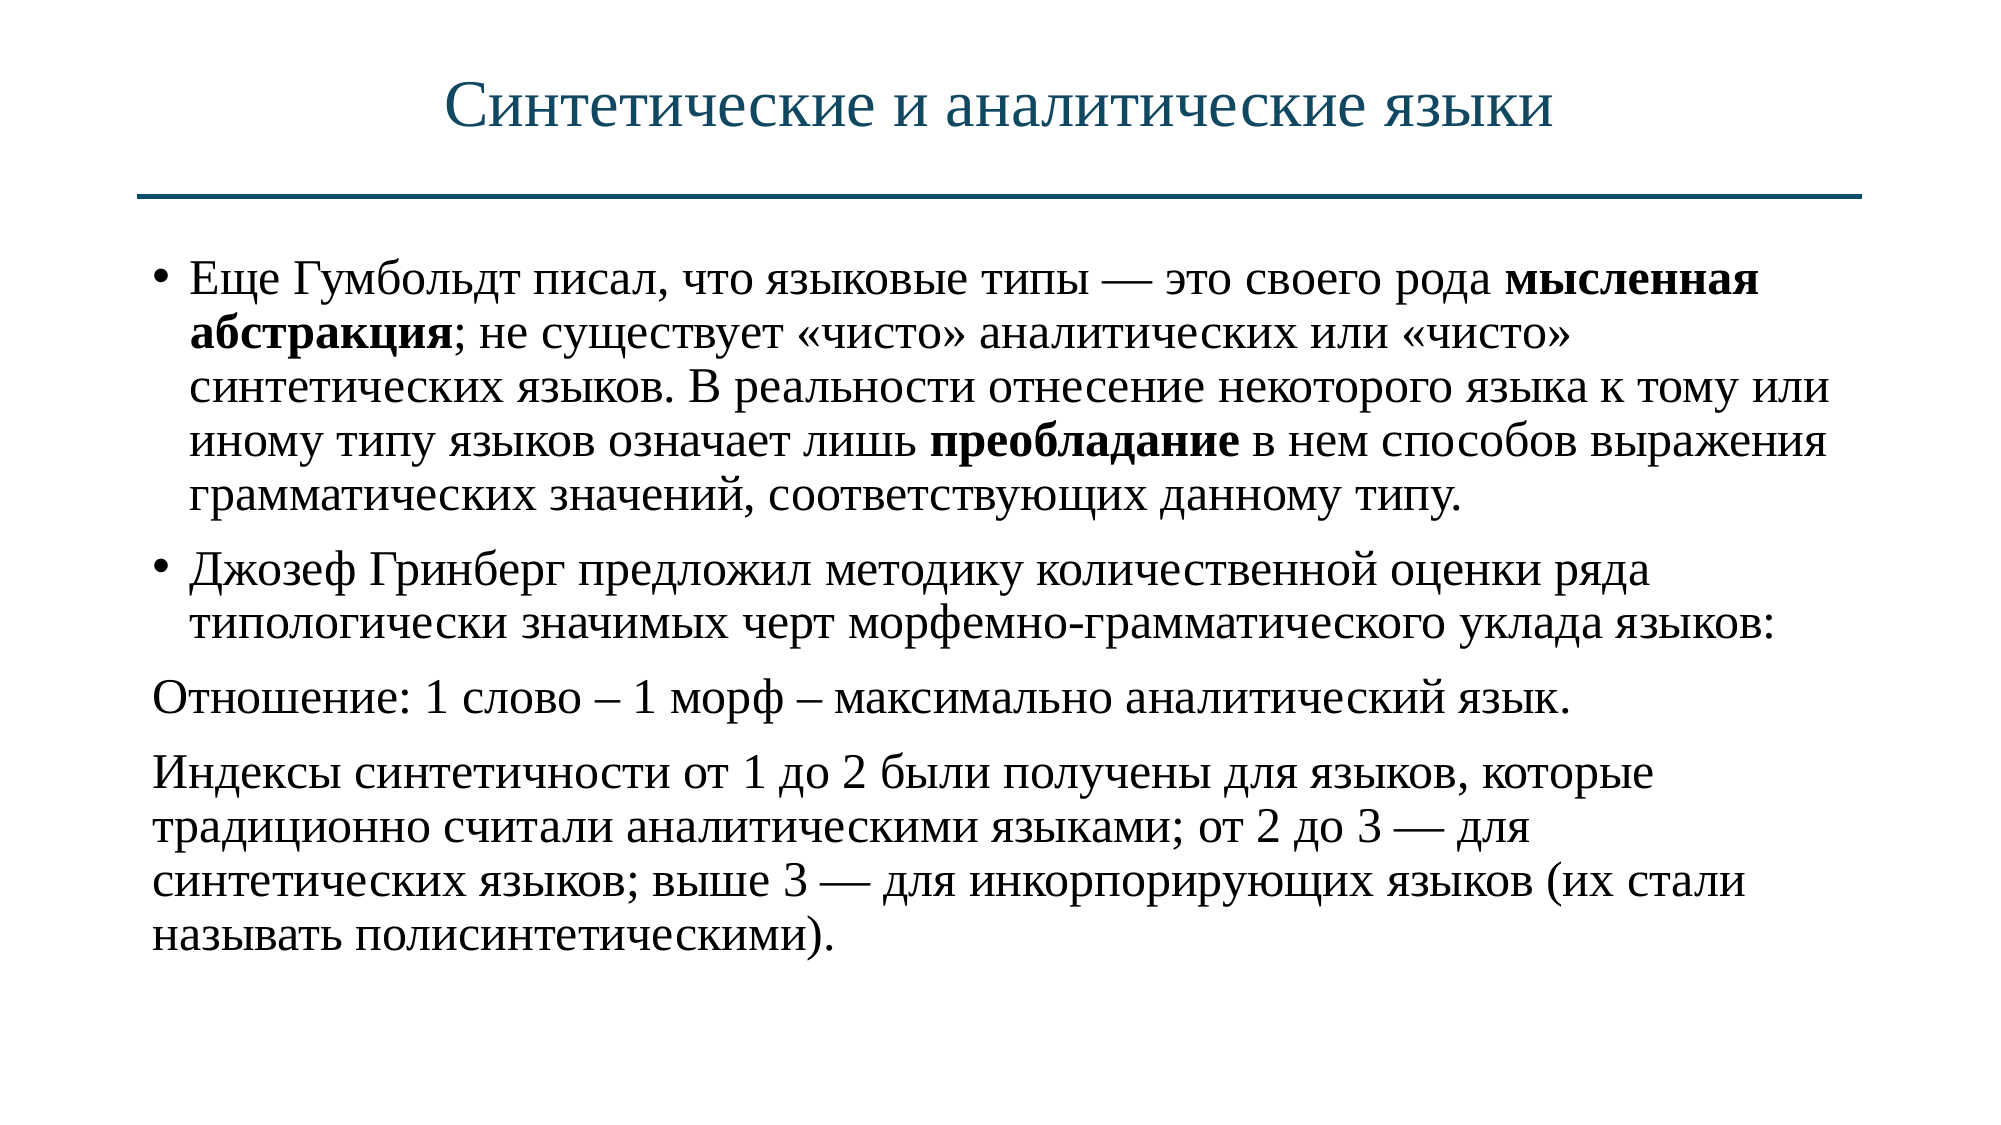

# Синтетические и аналитические языки
Еще Гумбольдт писал, что языковые типы — это своего рода мысленная абстракция; не существует «чисто» аналитических или «чисто» синтетических языков. В реальности отнесение некоторого языка к тому или иному типу языков означает лишь преобладание в нем способов выражения грамматических значений, соответствующих данному типу.
Джозеф Гринберг предложил методику количественной оценки ряда типологически значимых черт морфемно-грамматического уклада языков:
Отношение: 1 слово – 1 морф – максимально аналитический язык.
Индексы синтетичности от 1 до 2 были получены для языков, которые традиционно считали аналитическими языками; от 2 до 3 — для синтетических языков; выше 3 — для инкорпорирующих языков (их стали называть полисинтетическими).